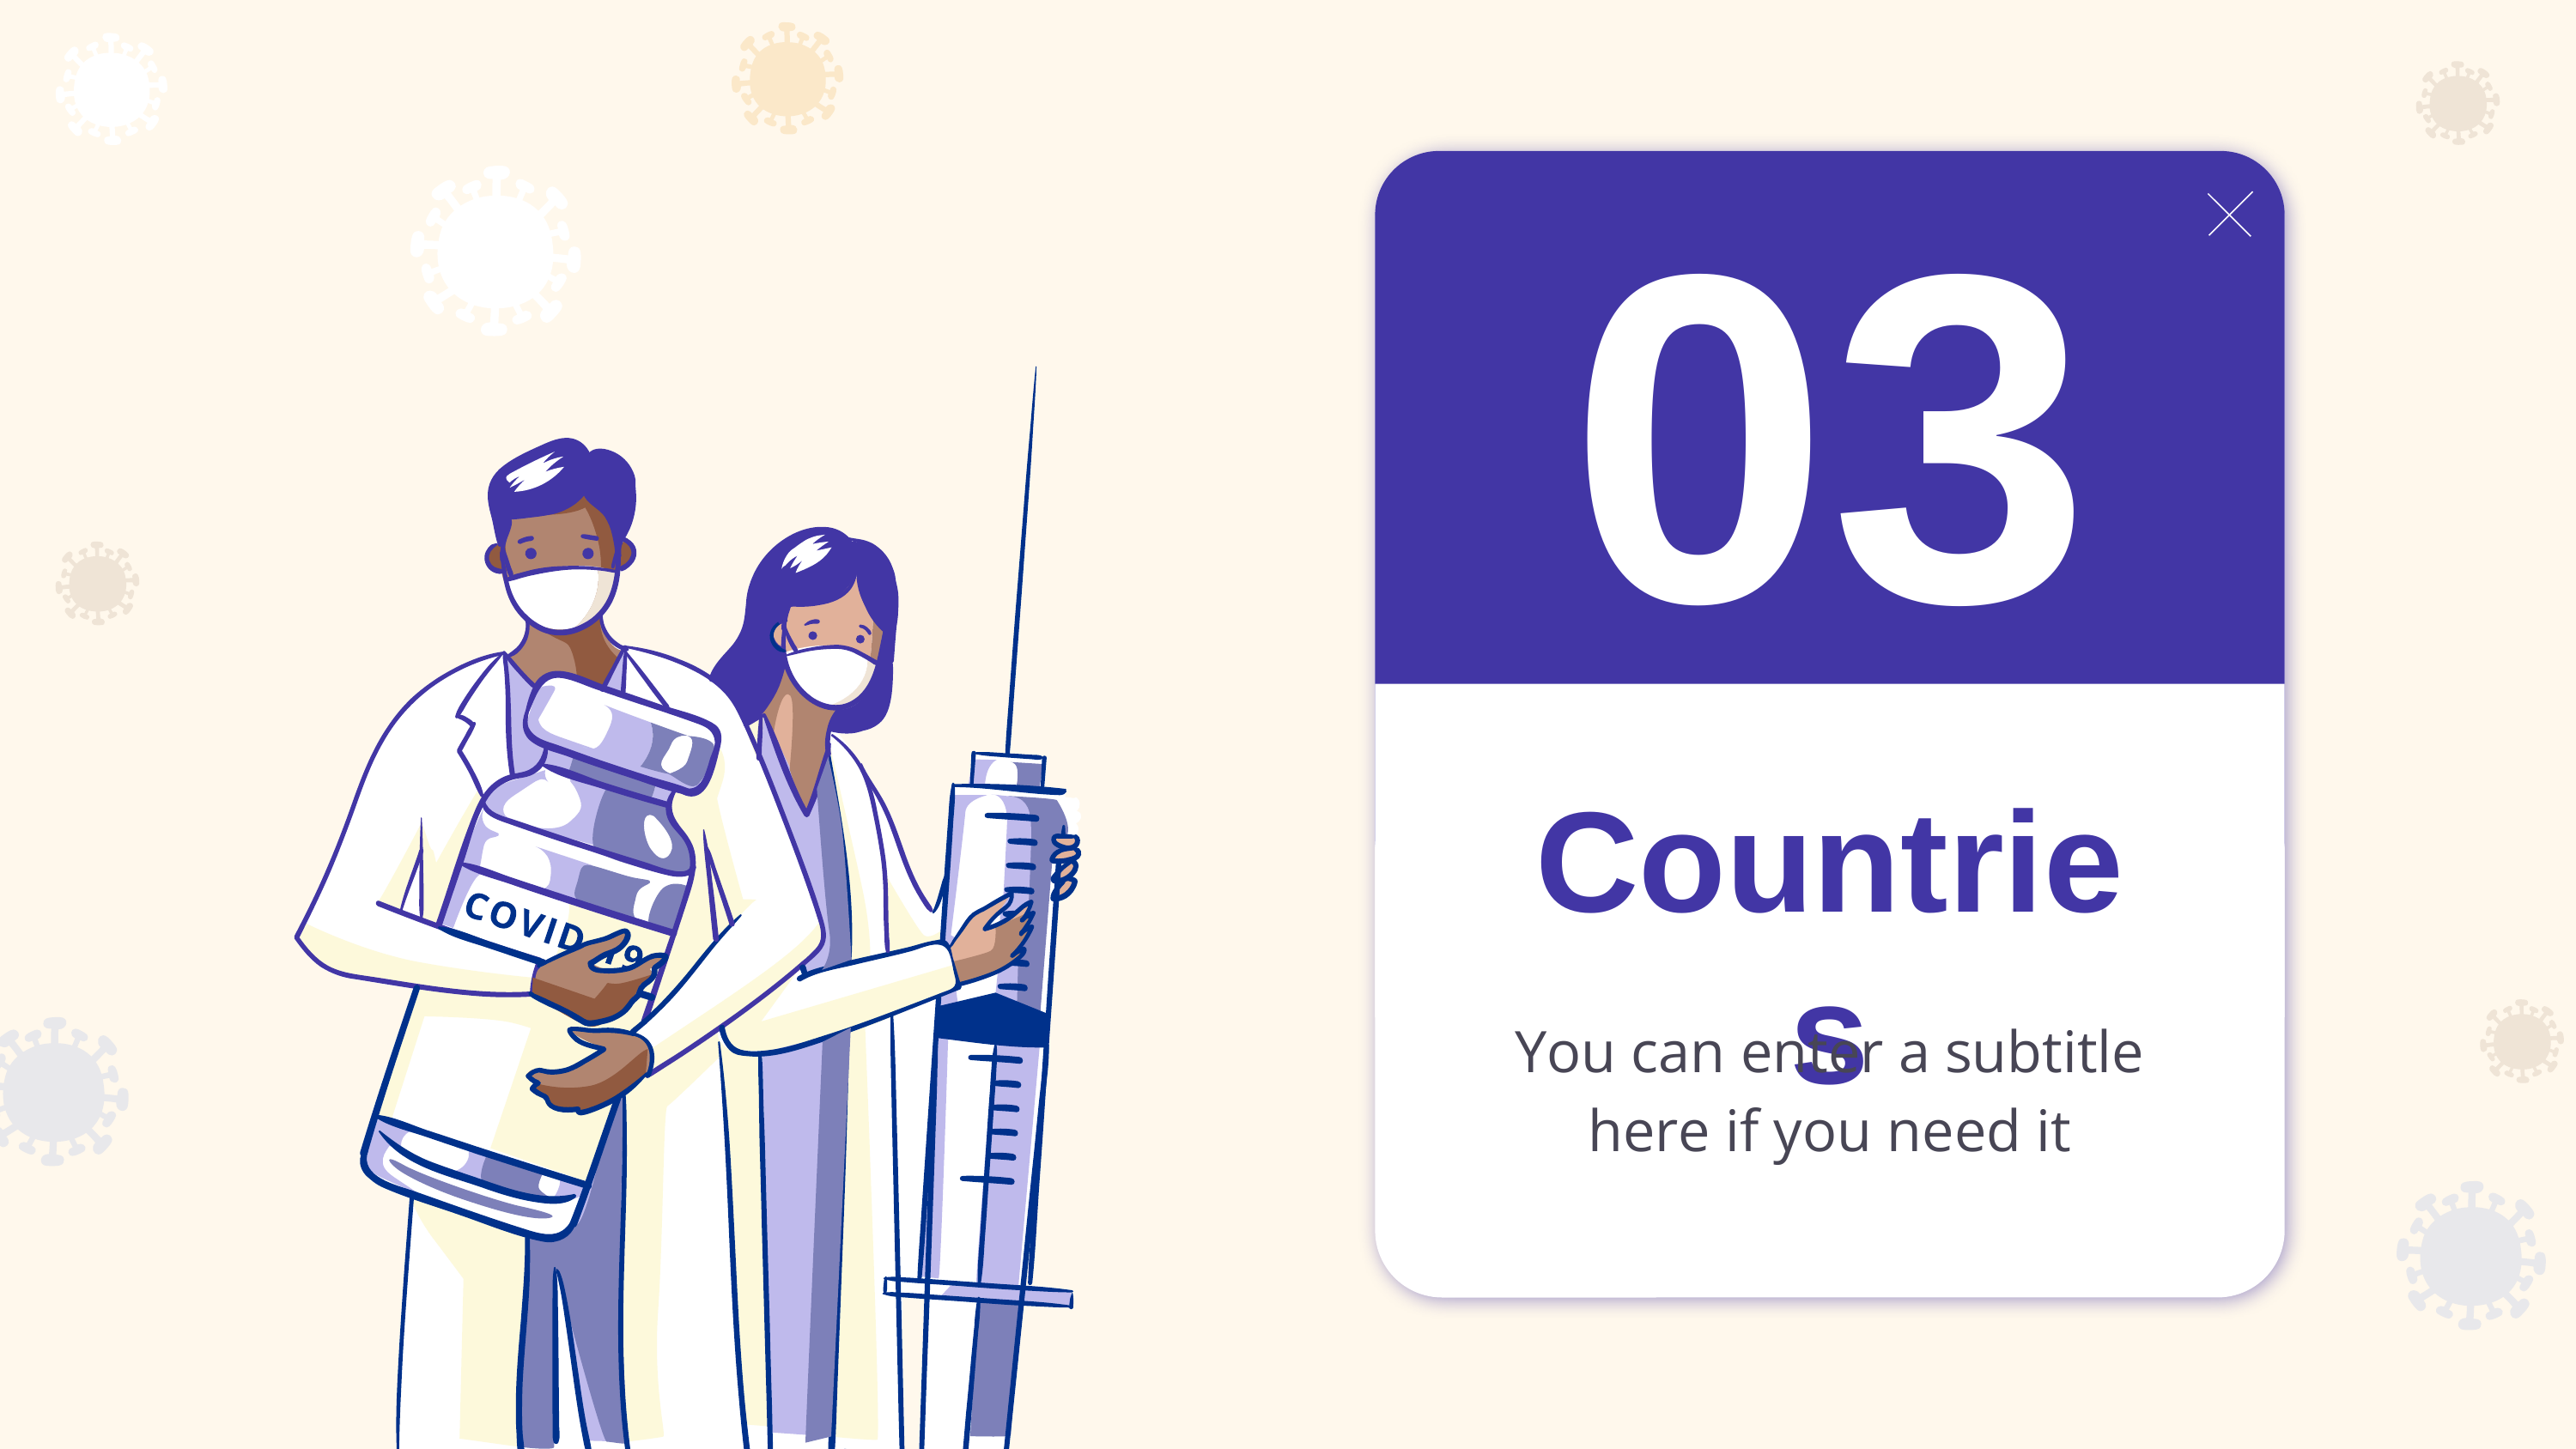

03
# Countries
You can enter a subtitle here if you need it